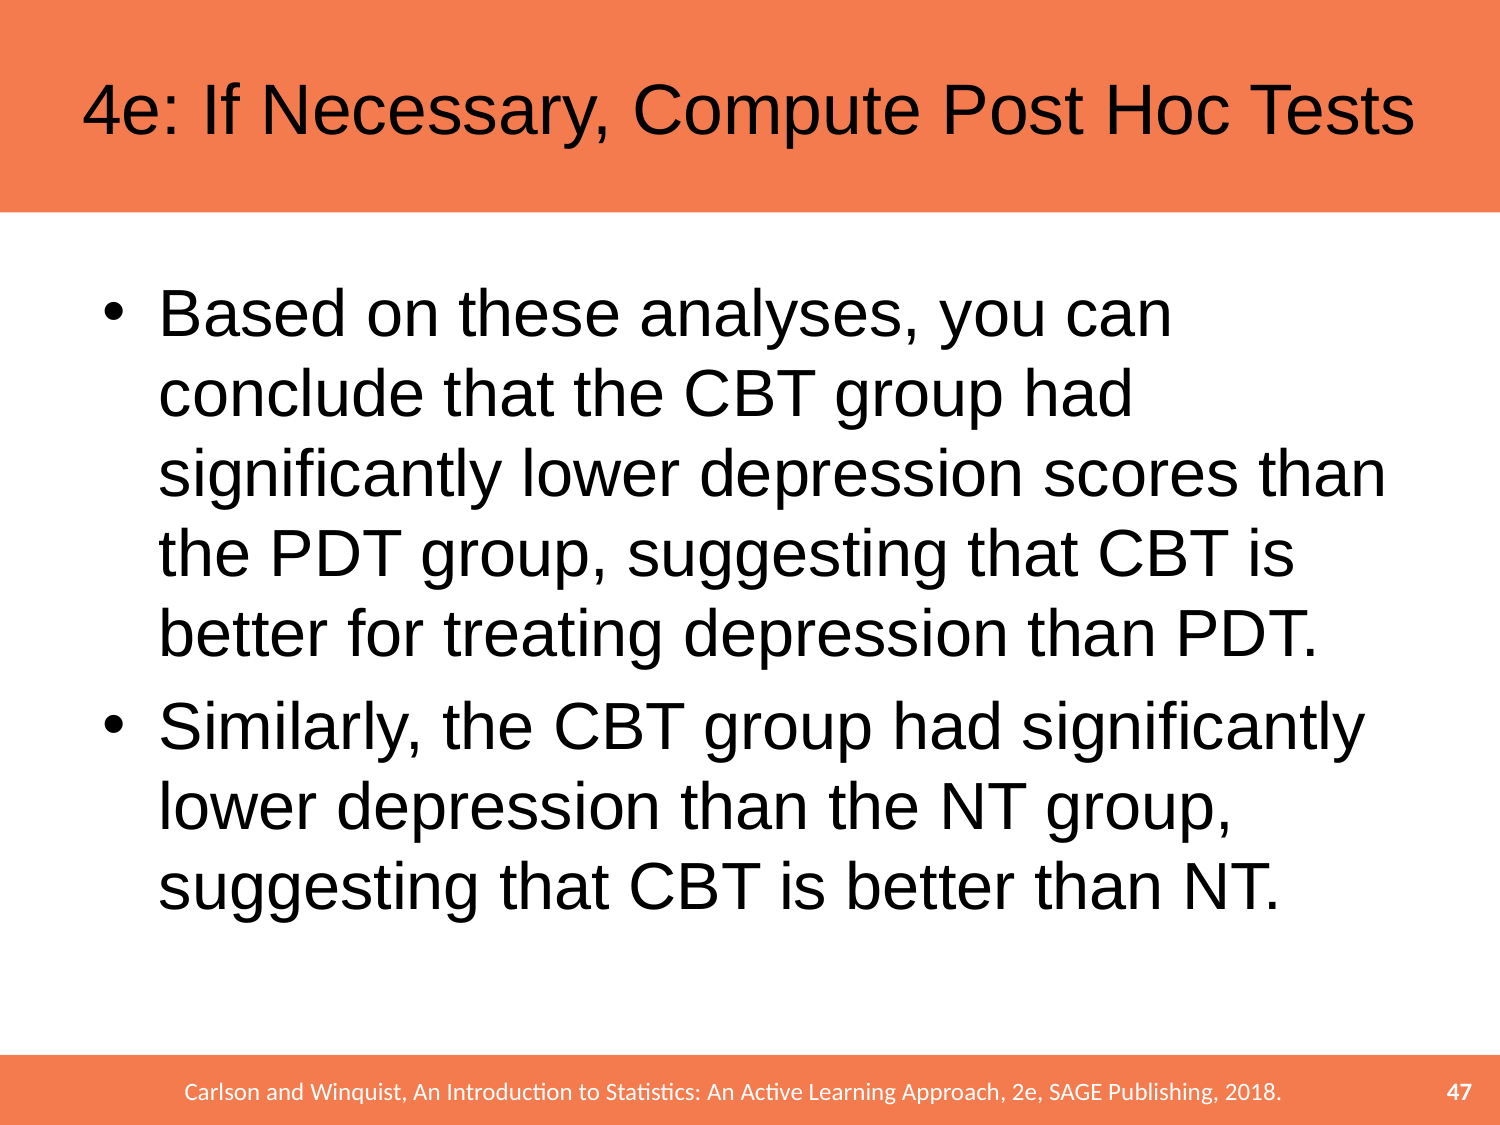

# 4e: If Necessary, Compute Post Hoc Tests
Based on these analyses, you can conclude that the CBT group had significantly lower depression scores than the PDT group, suggesting that CBT is better for treating depression than PDT.
Similarly, the CBT group had significantly lower depression than the NT group, suggesting that CBT is better than NT.
47
Carlson and Winquist, An Introduction to Statistics: An Active Learning Approach, 2e, SAGE Publishing, 2018.